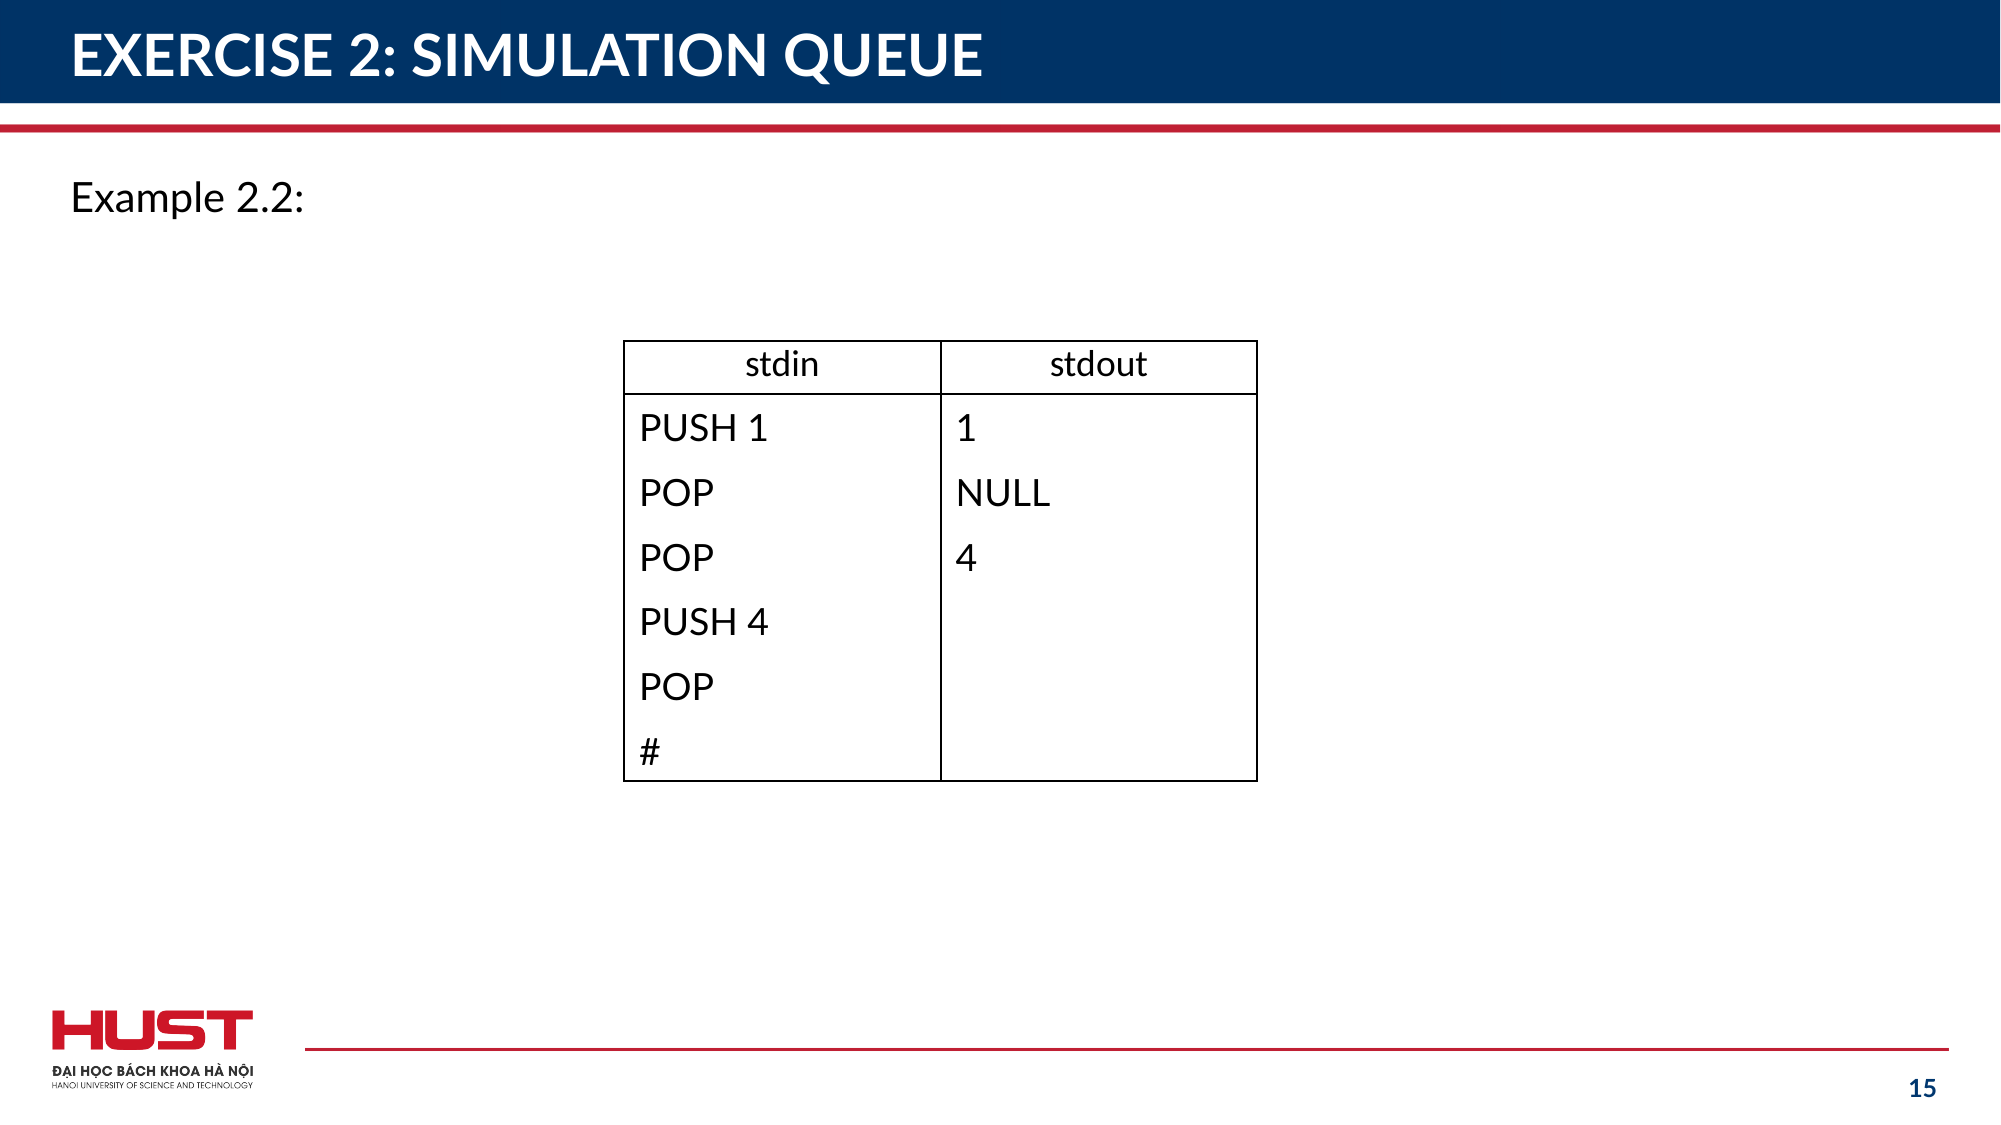

# EXERCISE 2: SIMULATION QUEUE
Example 2.2:

| stdin | stdout |
| --- | --- |
| PUSH 1 POP POP PUSH 4 POP # | 1 NULL 4 |
15